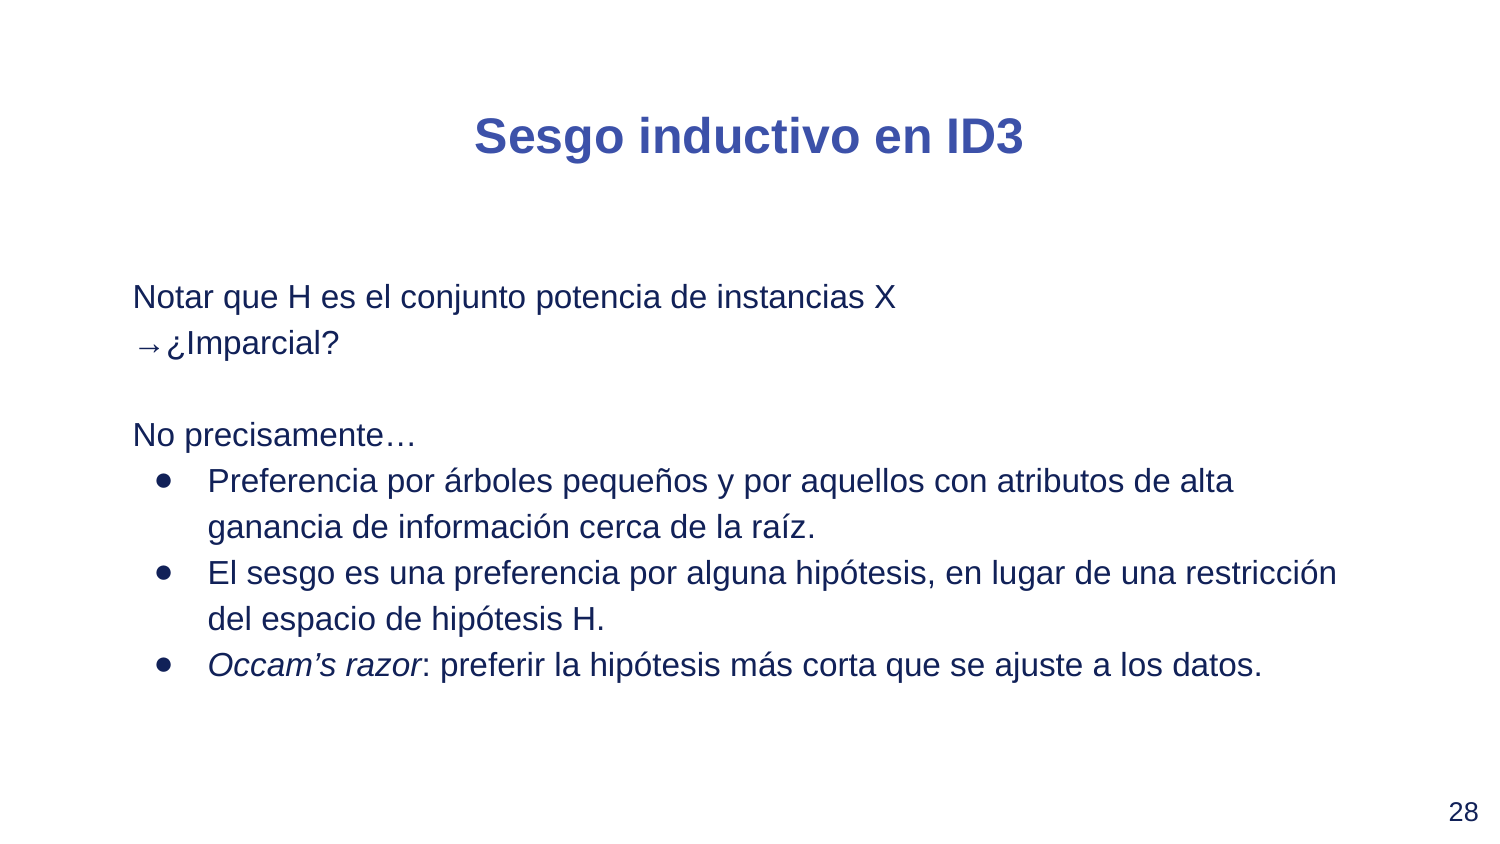

Sesgo inductivo en ID3
Notar que H es el conjunto potencia de instancias X
→¿Imparcial?

No precisamente…
Preferencia por árboles pequeños y por aquellos con atributos de alta ganancia de información cerca de la raíz.
El sesgo es una preferencia por alguna hipótesis, en lugar de una restricción del espacio de hipótesis H.
Occam’s razor: preferir la hipótesis más corta que se ajuste a los datos.
28